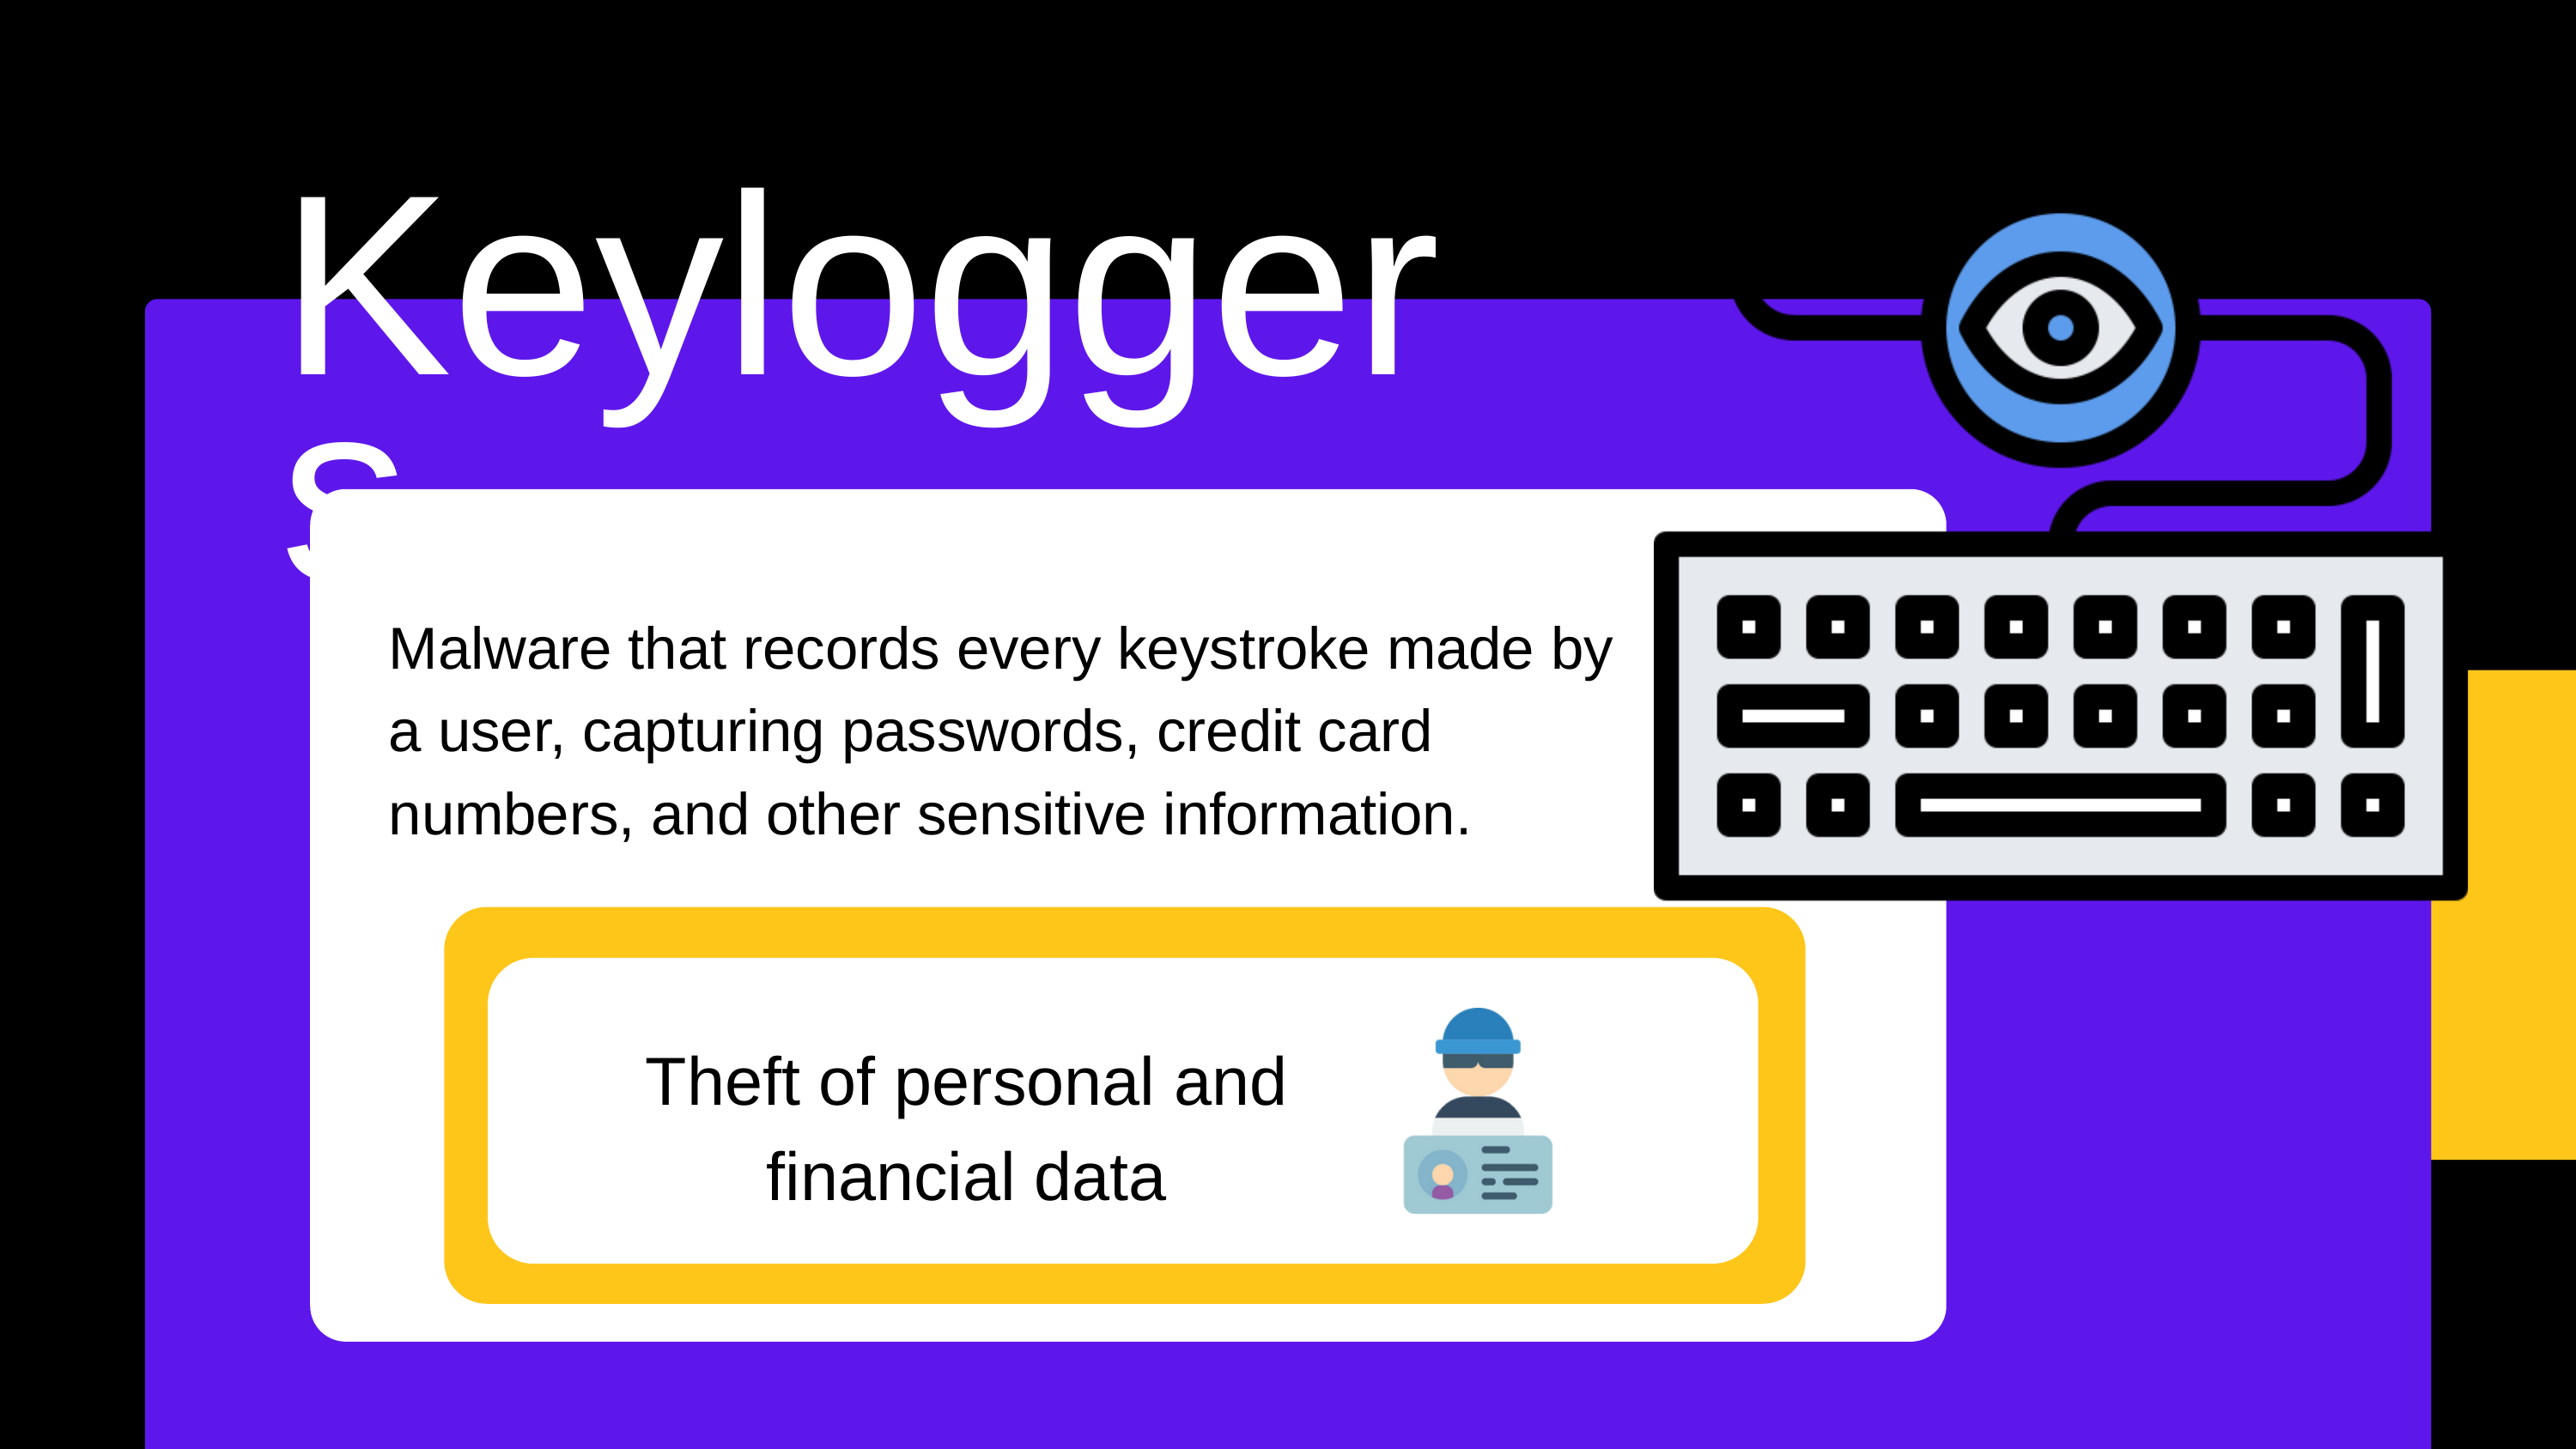

Keyloggers

Malware that records every keystroke made by a user, capturing passwords, credit card numbers, and other sensitive information.

Theft of personal and financial data